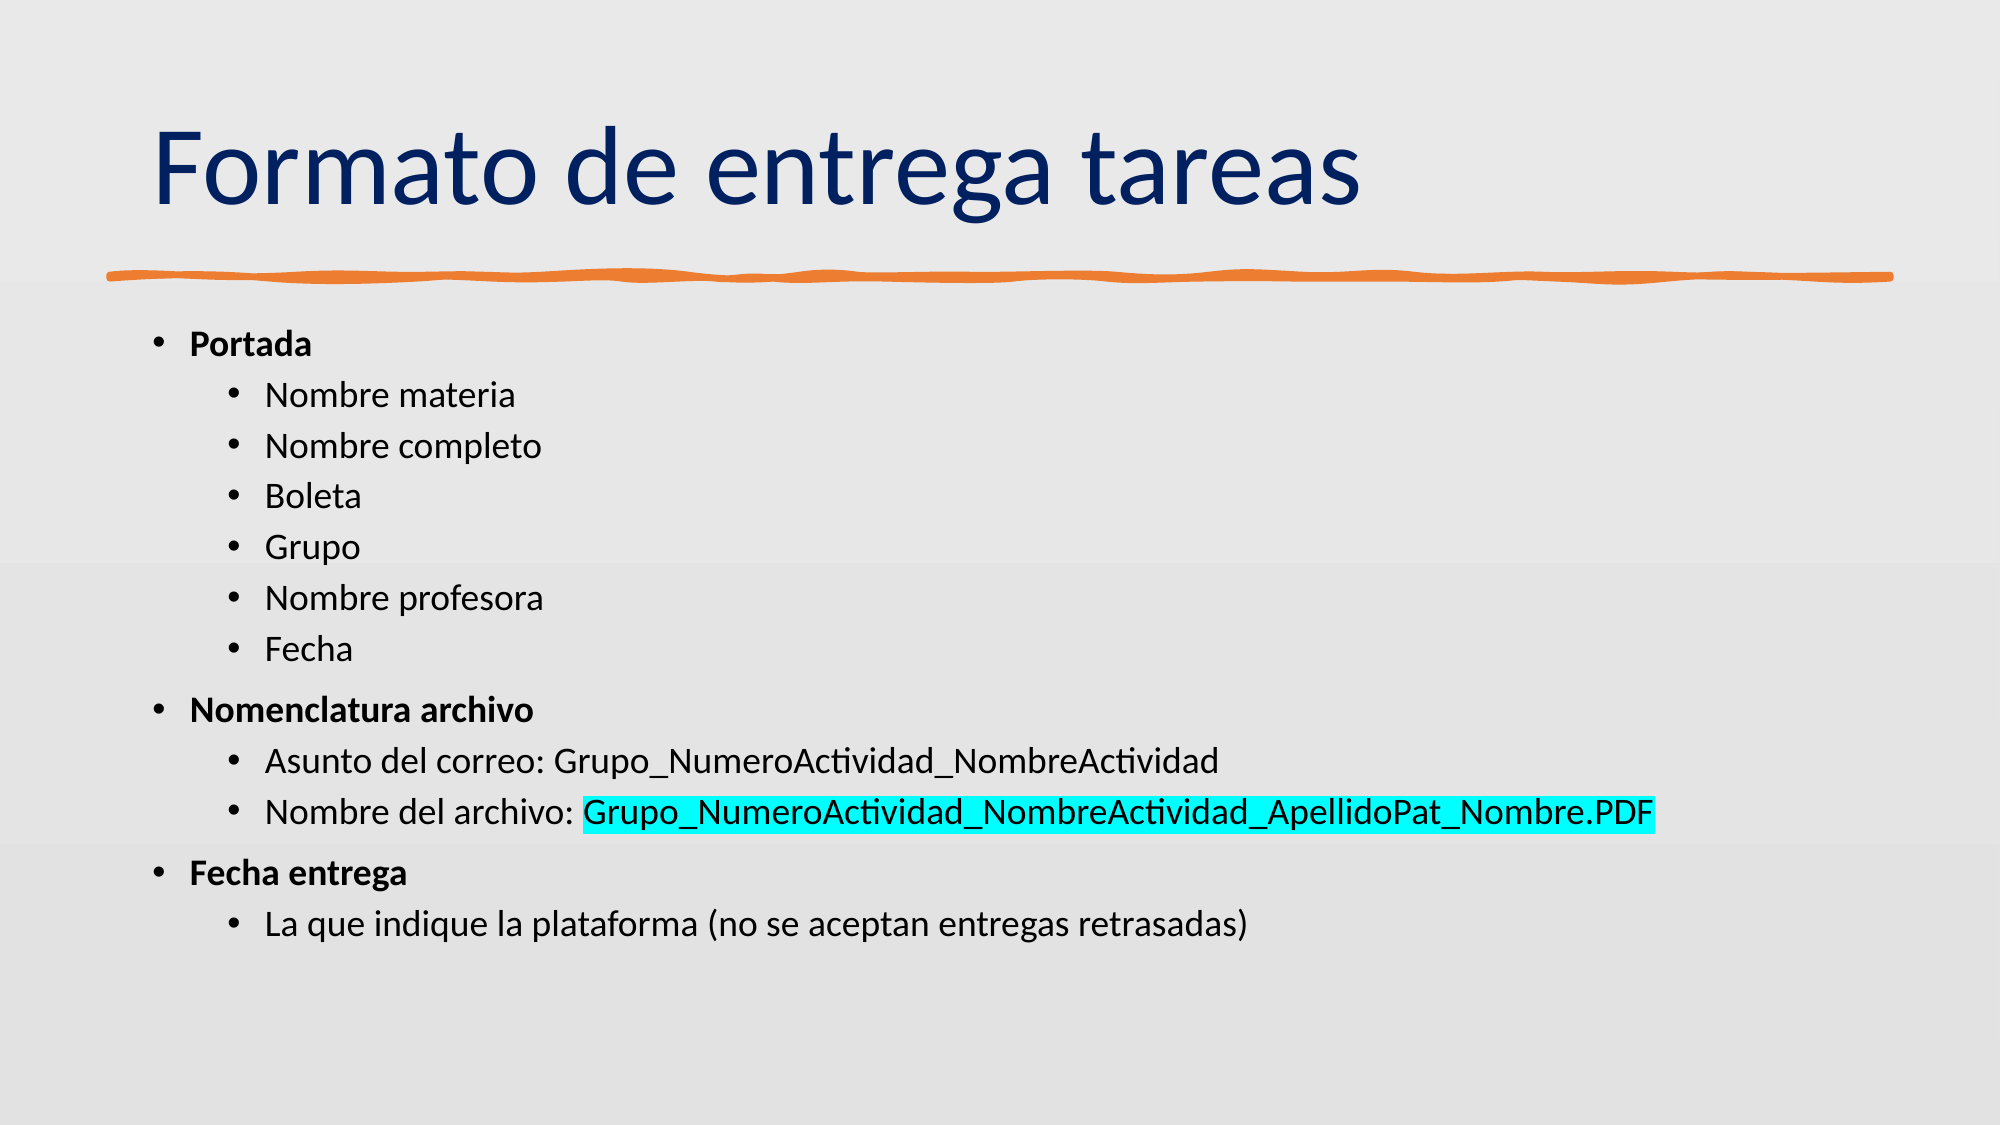

# Formato de entrega tareas

Portada
Nombre materia
Nombre completo
Boleta
Grupo
Nombre profesora
Fecha
Nomenclatura archivo
Asunto del correo: Grupo_NumeroActividad_NombreActividad
Nombre del archivo: Grupo_NumeroActividad_NombreActividad_ApellidoPat_Nombre.PDF
Fecha entrega
La que indique la plataforma (no se aceptan entregas retrasadas)